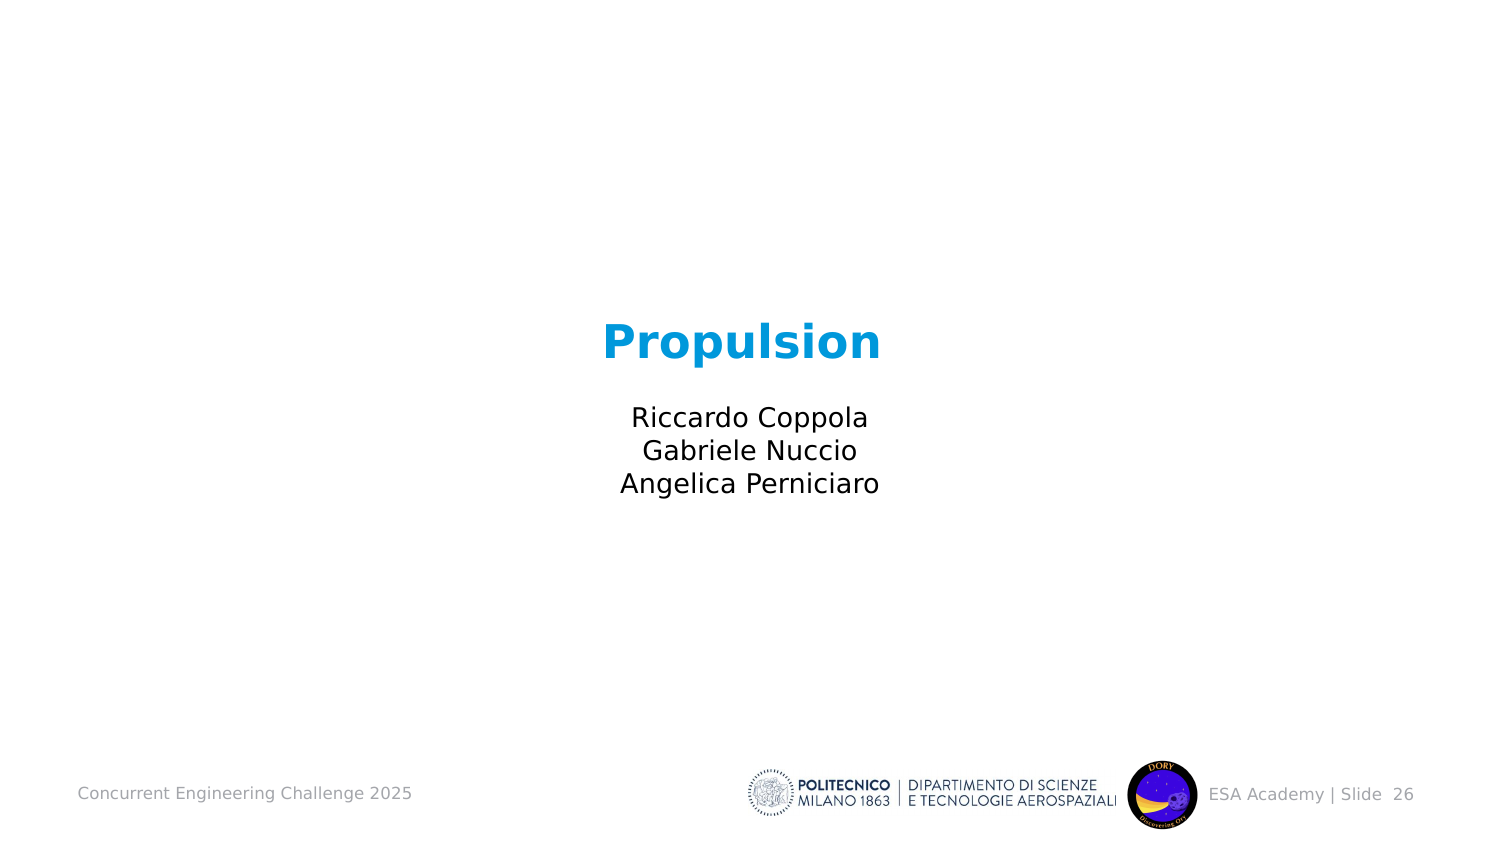

# Propulsion Riccardo Coppola Gabriele Nuccio Angelica Perniciaro